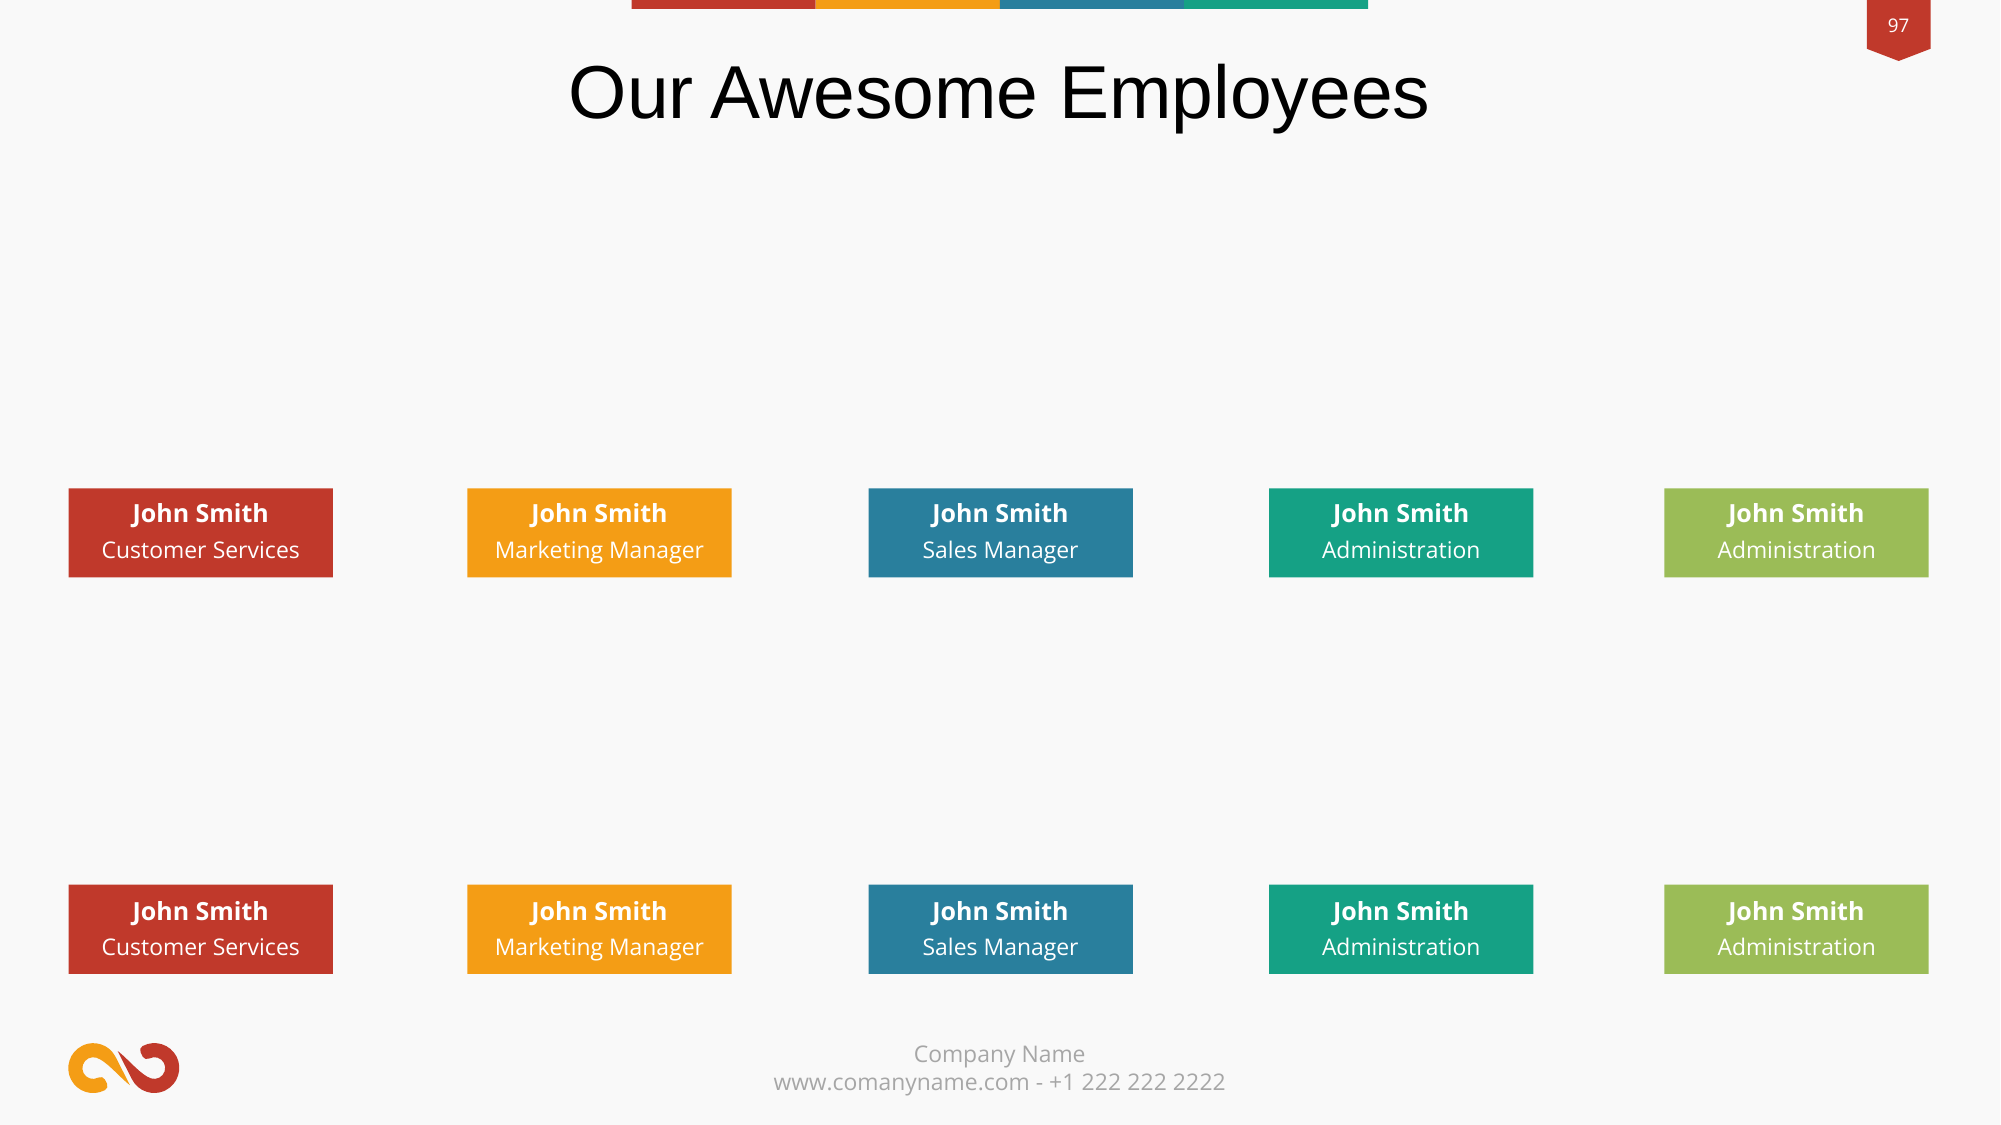

Our Awesome Employees

John Smith
John Smith
John Smith
John Smith
John Smith
Customer Services
Marketing Manager
Sales Manager
Administration
Administration

John Smith
John Smith
John Smith
John Smith
John Smith
Customer Services
Marketing Manager
Sales Manager
Administration
Administration